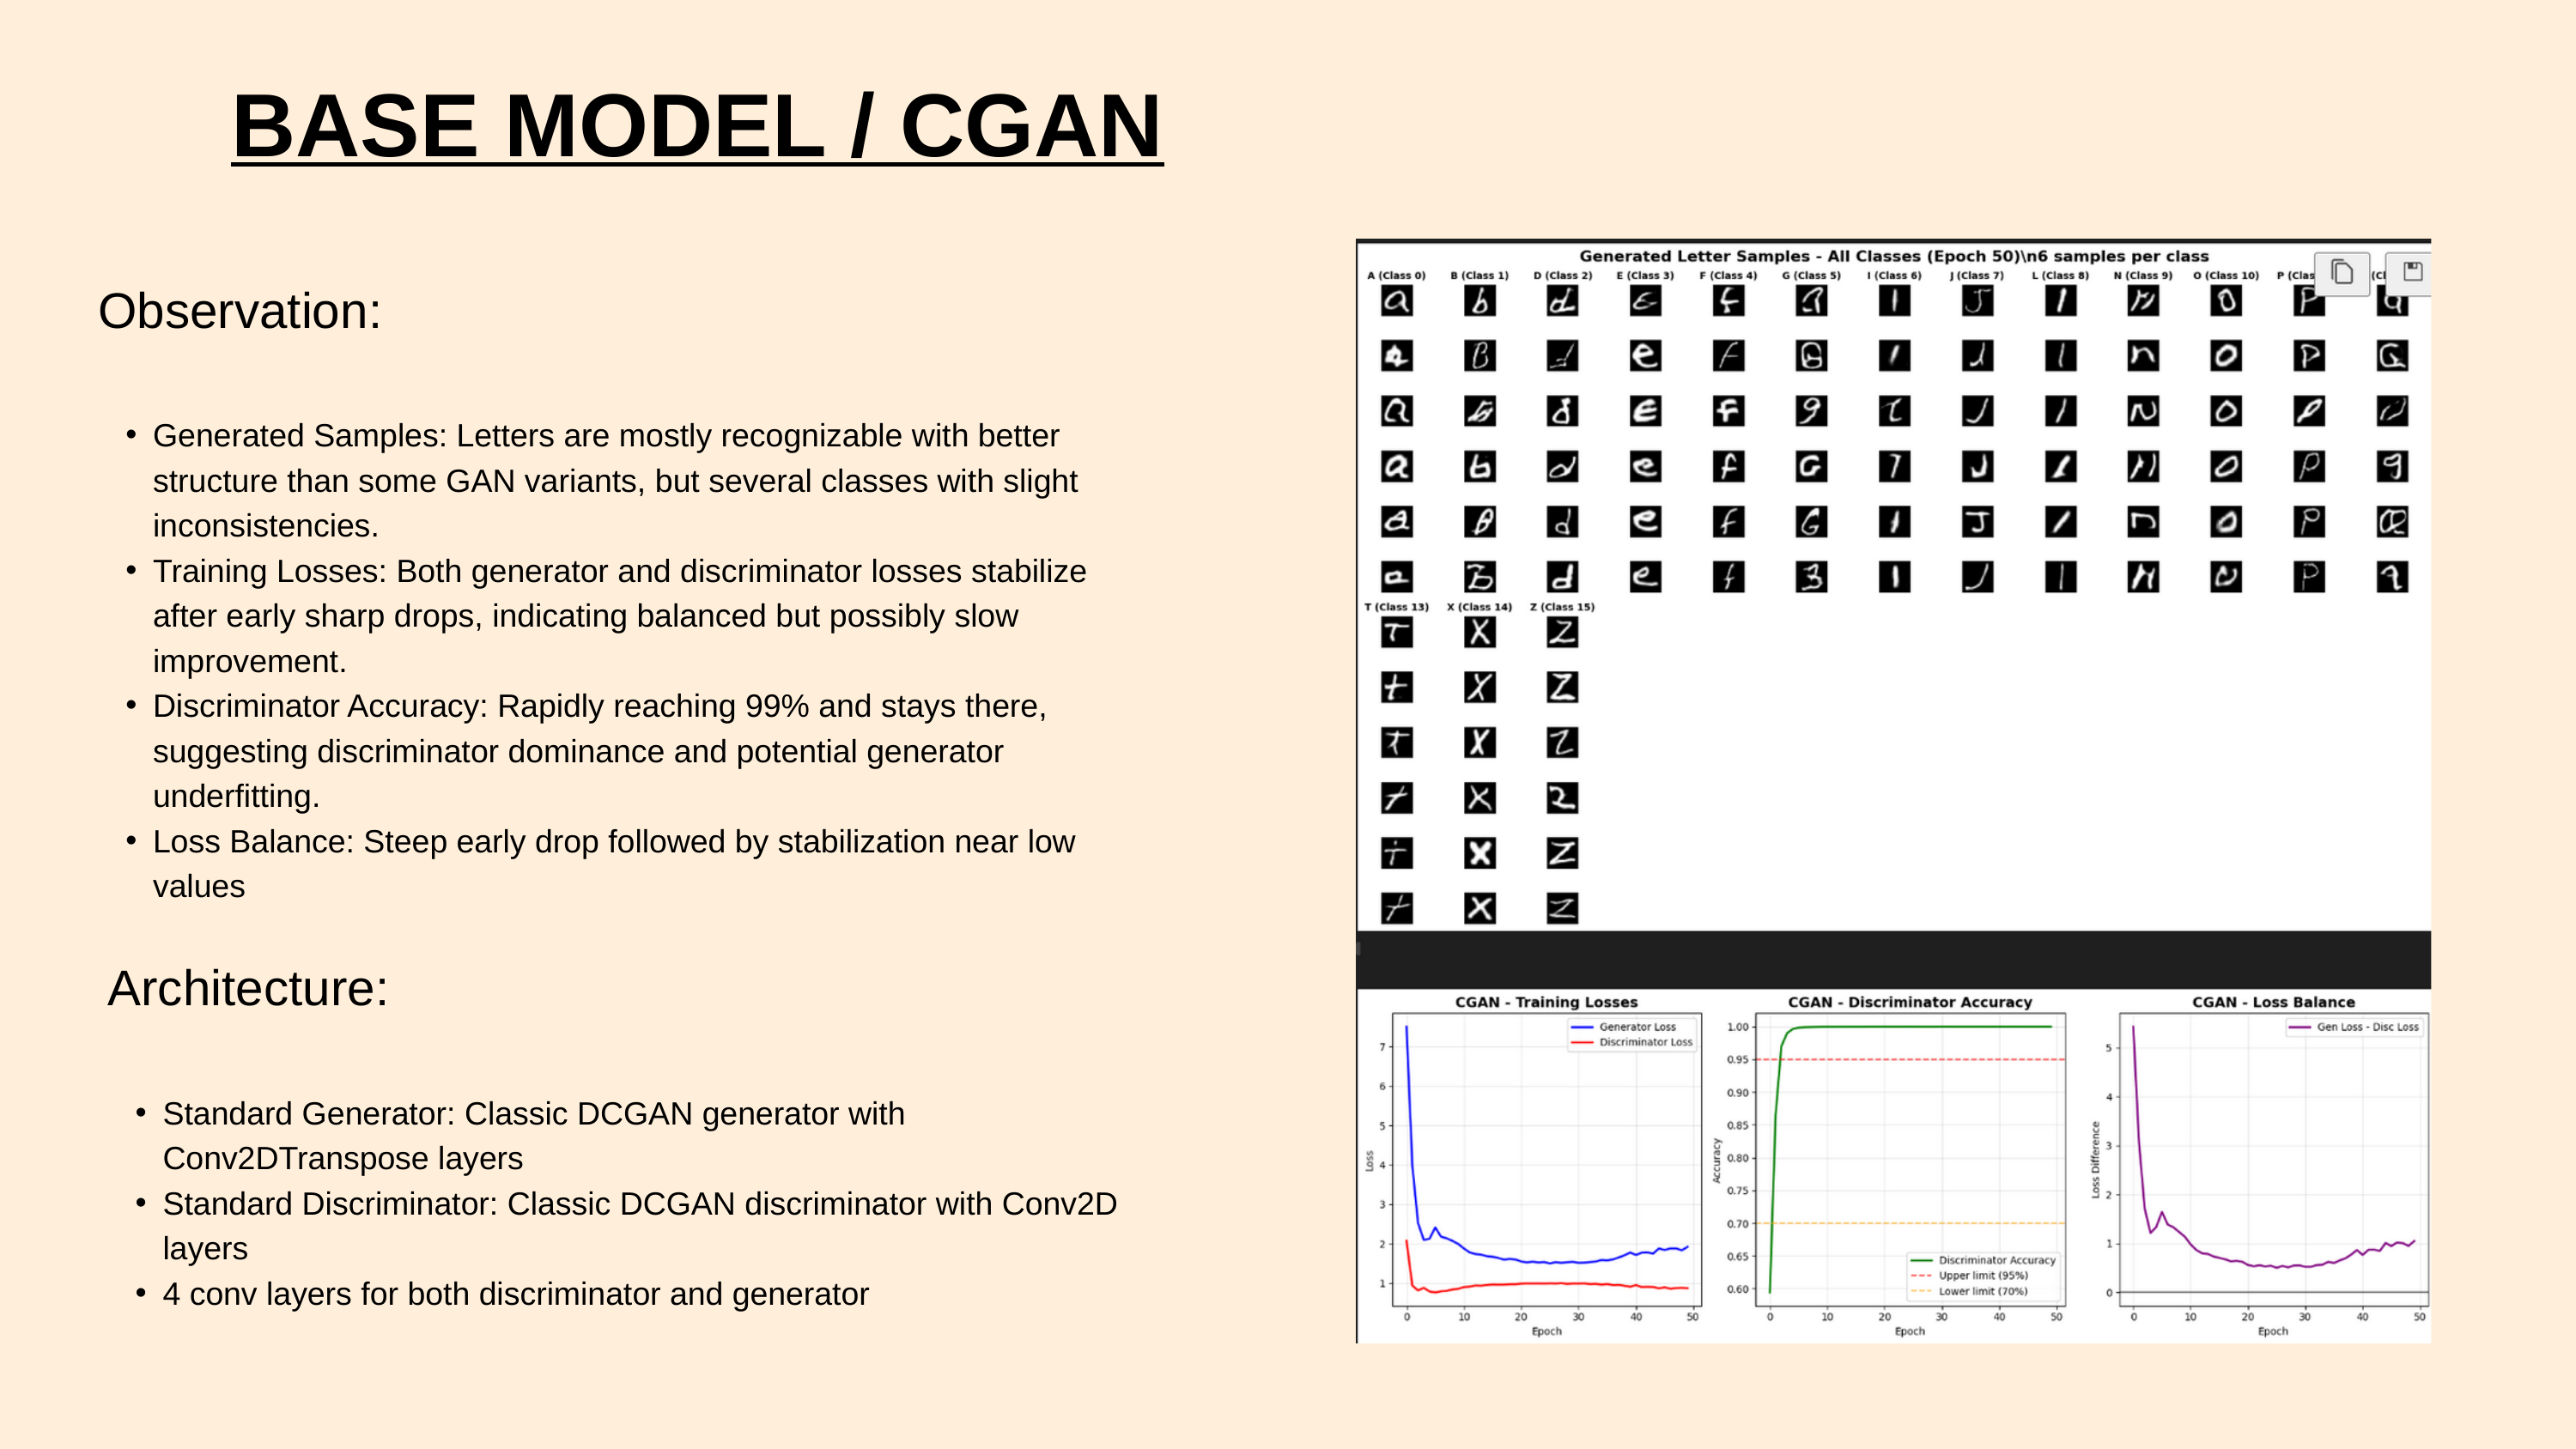

BASE MODEL / CGAN

Observation:

Generated Samples: Letters are mostly recognizable with better structure than some GAN variants, but several classes with slight inconsistencies.
Training Losses: Both generator and discriminator losses stabilize after early sharp drops, indicating balanced but possibly slow improvement.
Discriminator Accuracy: Rapidly reaching 99% and stays there, suggesting discriminator dominance and potential generator underfitting.
Loss Balance: Steep early drop followed by stabilization near low values

Architecture:

Standard Generator: Classic DCGAN generator with Conv2DTranspose layers
Standard Discriminator: Classic DCGAN discriminator with Conv2D layers
4 conv layers for both discriminator and generator